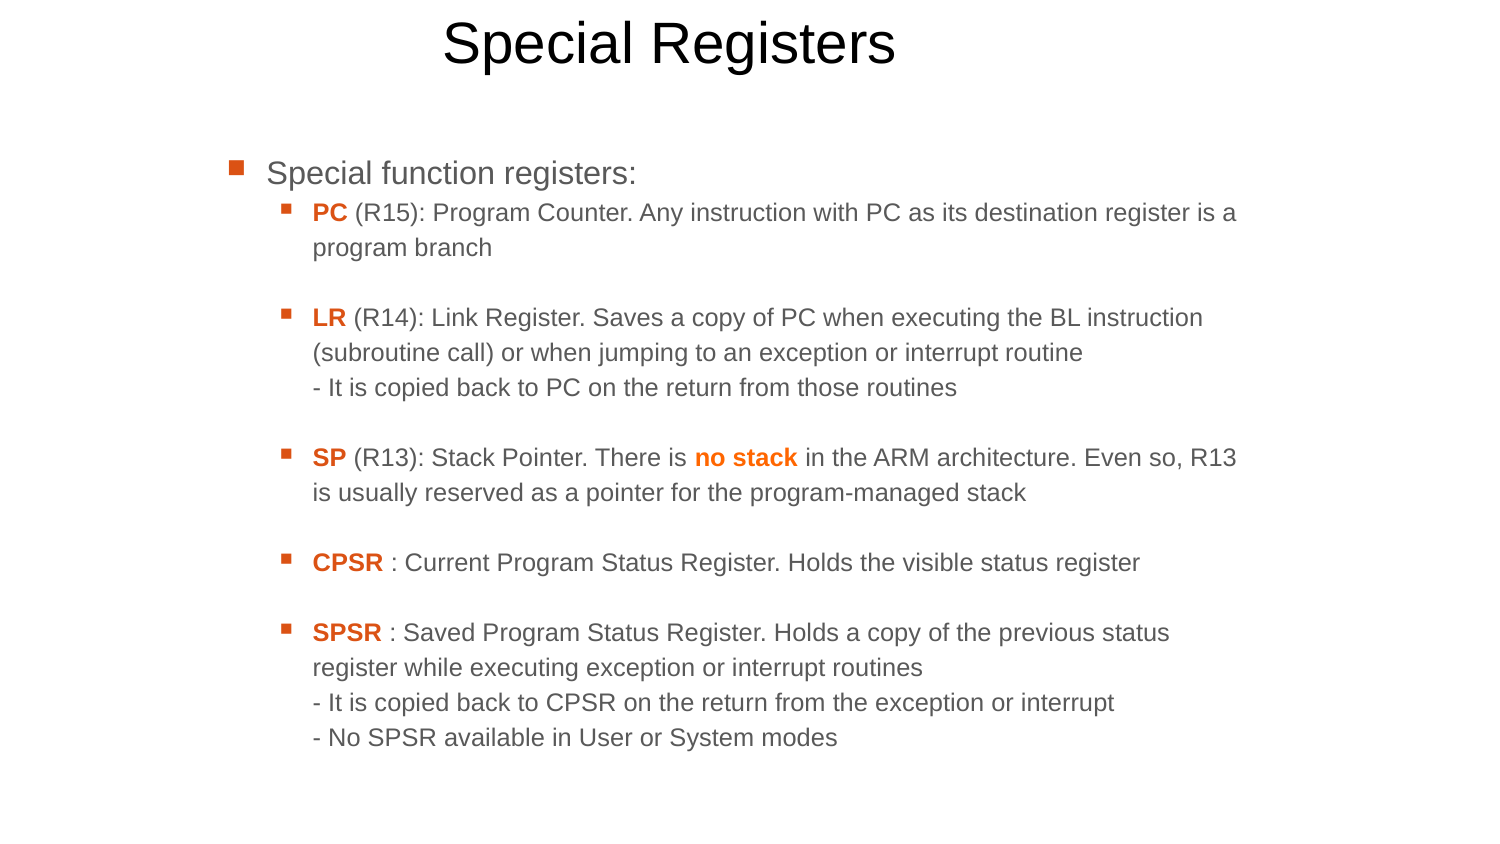

# Special Registers
Special function registers:
PC (R15): Program Counter. Any instruction with PC as its destination register is a program branch

LR (R14): Link Register. Saves a copy of PC when executing the BL instruction (subroutine call) or when jumping to an exception or interrupt routine
		- It is copied back to PC on the return from those routines

SP (R13): Stack Pointer. There is no stack in the ARM architecture. Even so, R13 is usually reserved as a pointer for the program-managed stack

CPSR : Current Program Status Register. Holds the visible status register

SPSR : Saved Program Status Register. Holds a copy of the previous status register while executing exception or interrupt routines
		- It is copied back to CPSR on the return from the exception or interrupt
		- No SPSR available in User or System modes